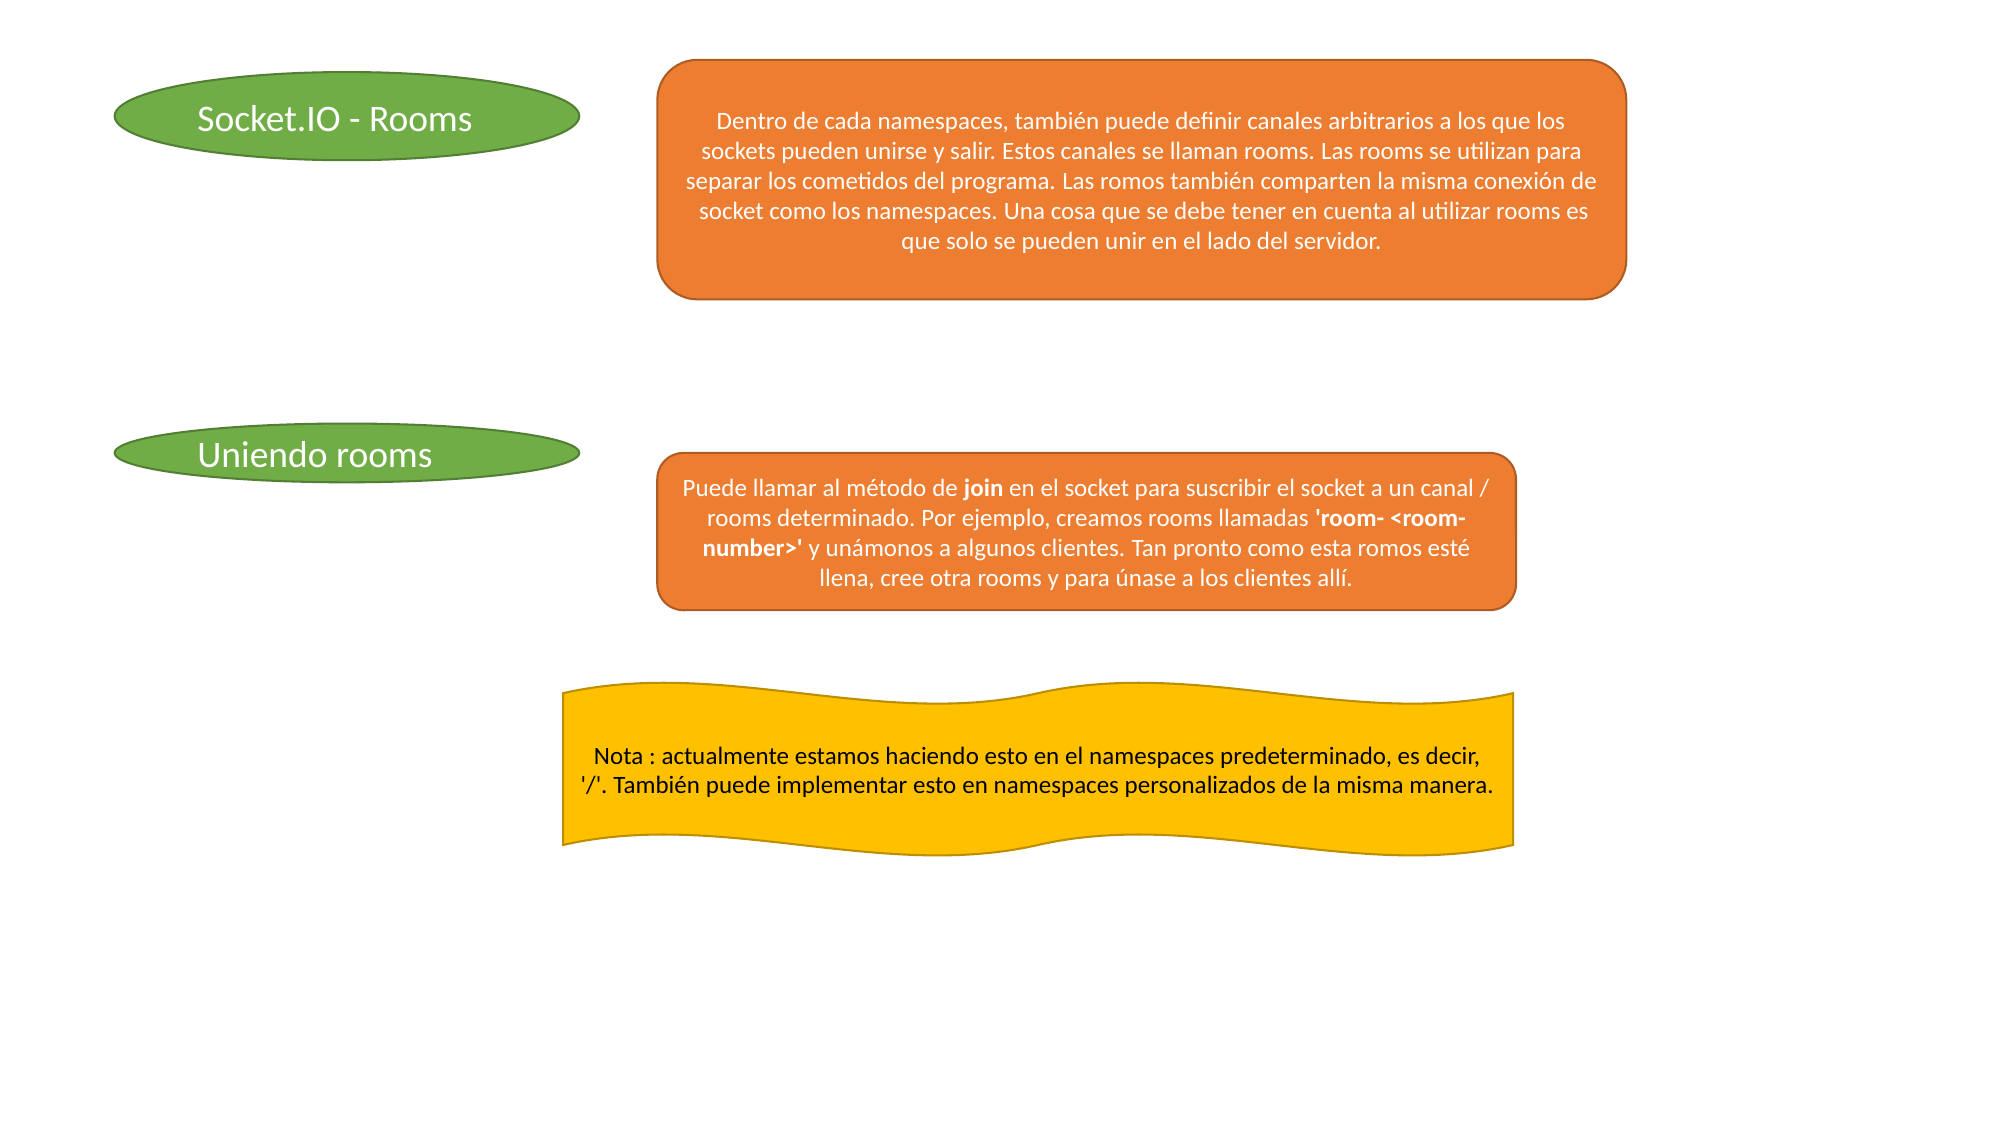

Dentro de cada namespaces, también puede definir canales arbitrarios a los que los sockets pueden unirse y salir. Estos canales se llaman rooms. Las rooms se utilizan para separar los cometidos del programa. Las romos también comparten la misma conexión de  socket como los namespaces. Una cosa que se debe tener en cuenta al utilizar rooms es que solo se pueden unir en el lado del servidor.
Socket.IO - Rooms

Uniendo rooms
Puede llamar al método de join en el socket para suscribir el socket a un canal / rooms determinado. Por ejemplo, creamos rooms llamadas 'room- <room-number>' y unámonos a algunos clientes. Tan pronto como esta romos esté llena, cree otra rooms y para únase a los clientes allí.
Nota : actualmente estamos haciendo esto en el namespaces predeterminado, es decir, '/'. También puede implementar esto en namespaces personalizados de la misma manera.